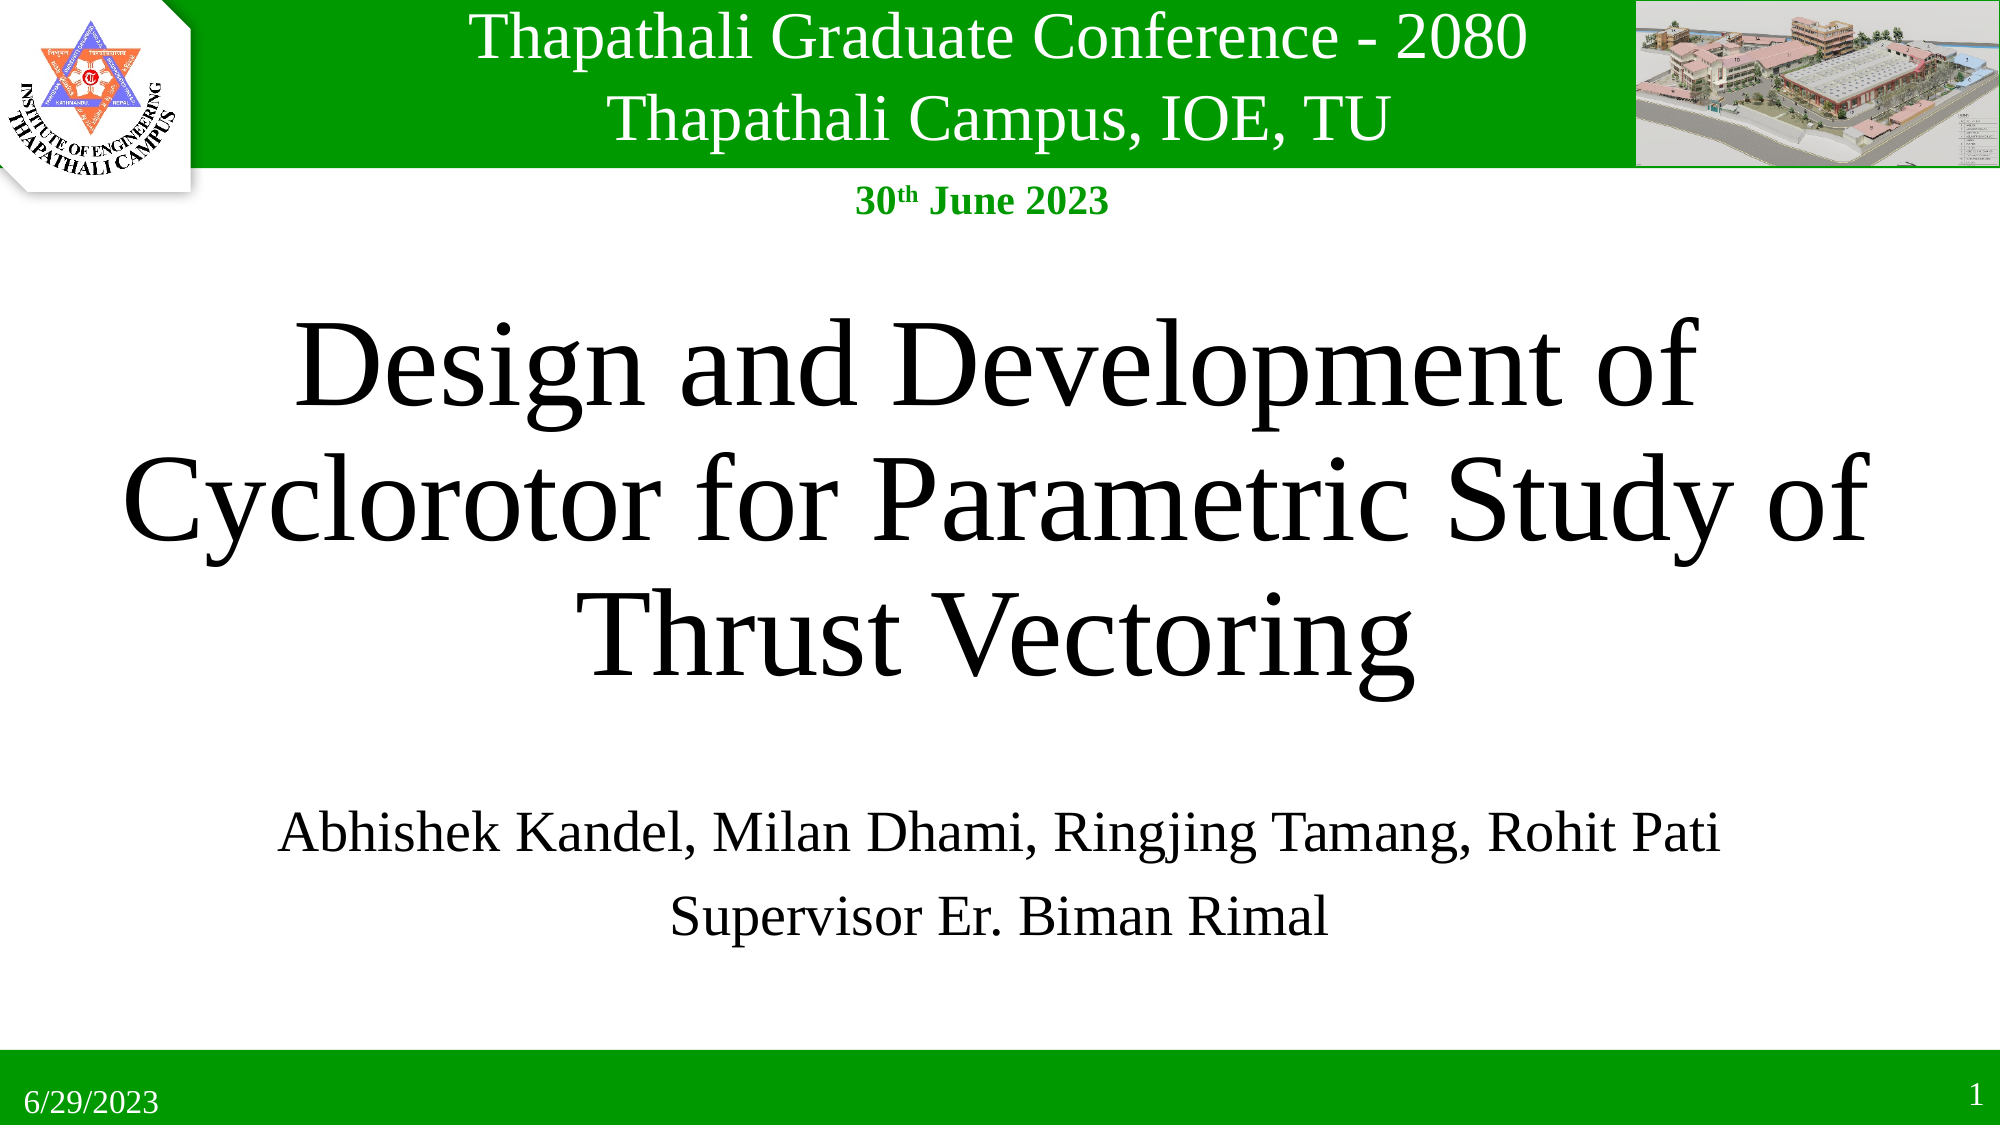

# Design and Development of Cyclorotor for Parametric Study of Thrust Vectoring
Abhishek Kandel, Milan Dhami, Ringjing Tamang, Rohit Pati
Supervisor Er. Biman Rimal